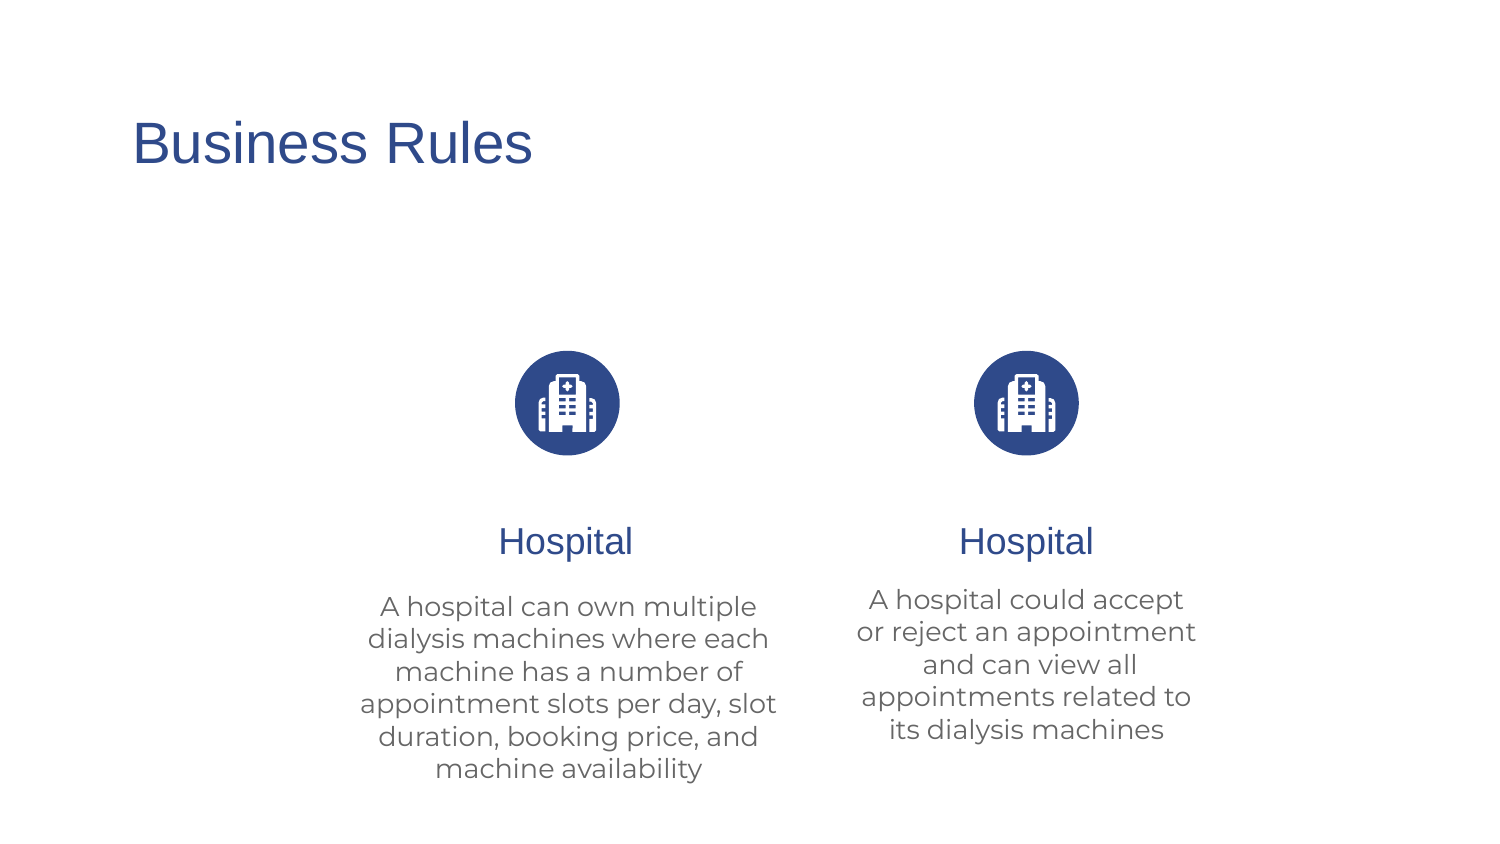

# Business Rules

Hospital
Hospital
A hospital could accept or reject an appointment  and can view all appointments related to its dialysis machines
A hospital can own multiple dialysis machines where each machine has a number of appointment slots per day, slot duration, booking price, and machine availability